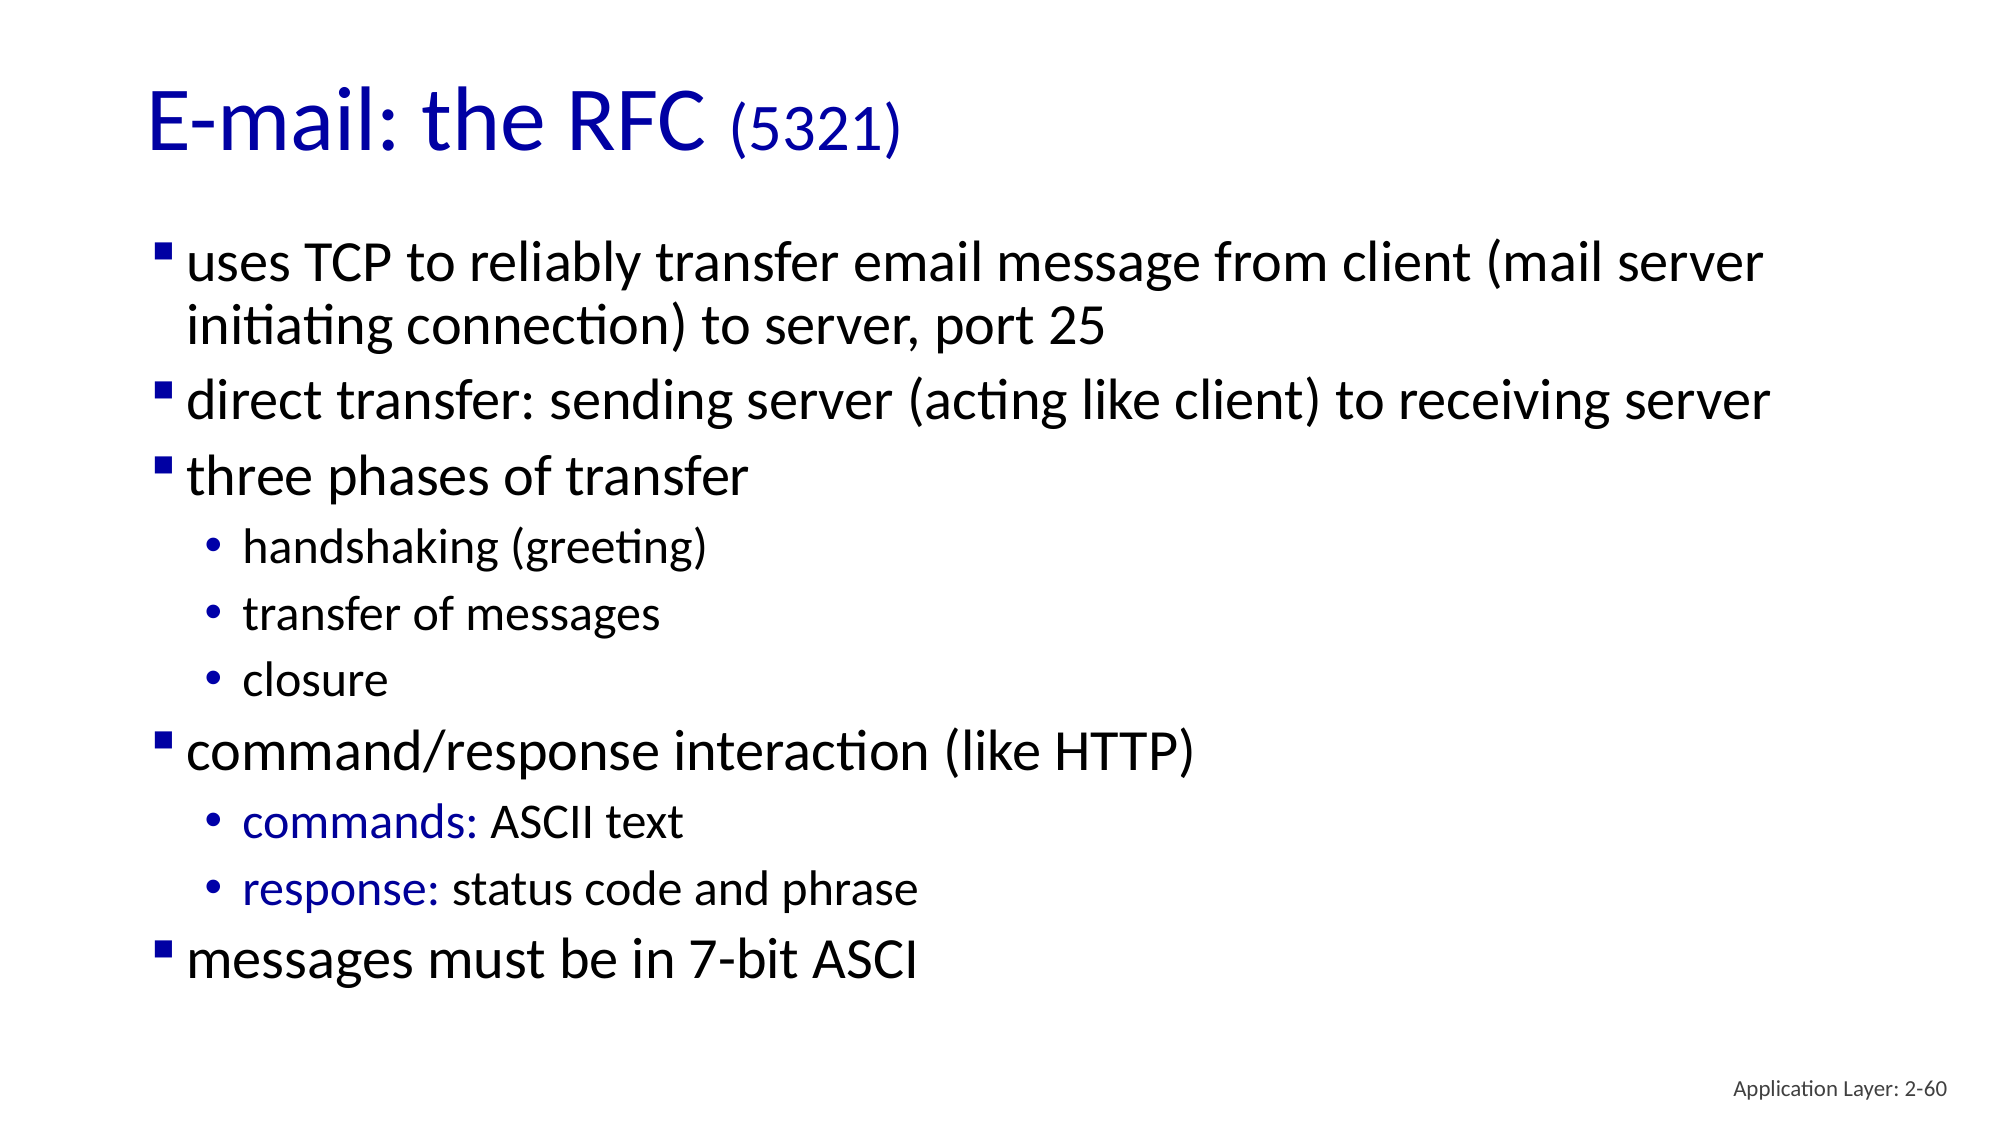

# E-mail: the RFC (5321)
uses TCP to reliably transfer email message from client (mail server initiating connection) to server, port 25
direct transfer: sending server (acting like client) to receiving server
three phases of transfer
handshaking (greeting)
transfer of messages
closure
command/response interaction (like HTTP)
commands: ASCII text
response: status code and phrase
messages must be in 7-bit ASCI

Application Layer: 2-60